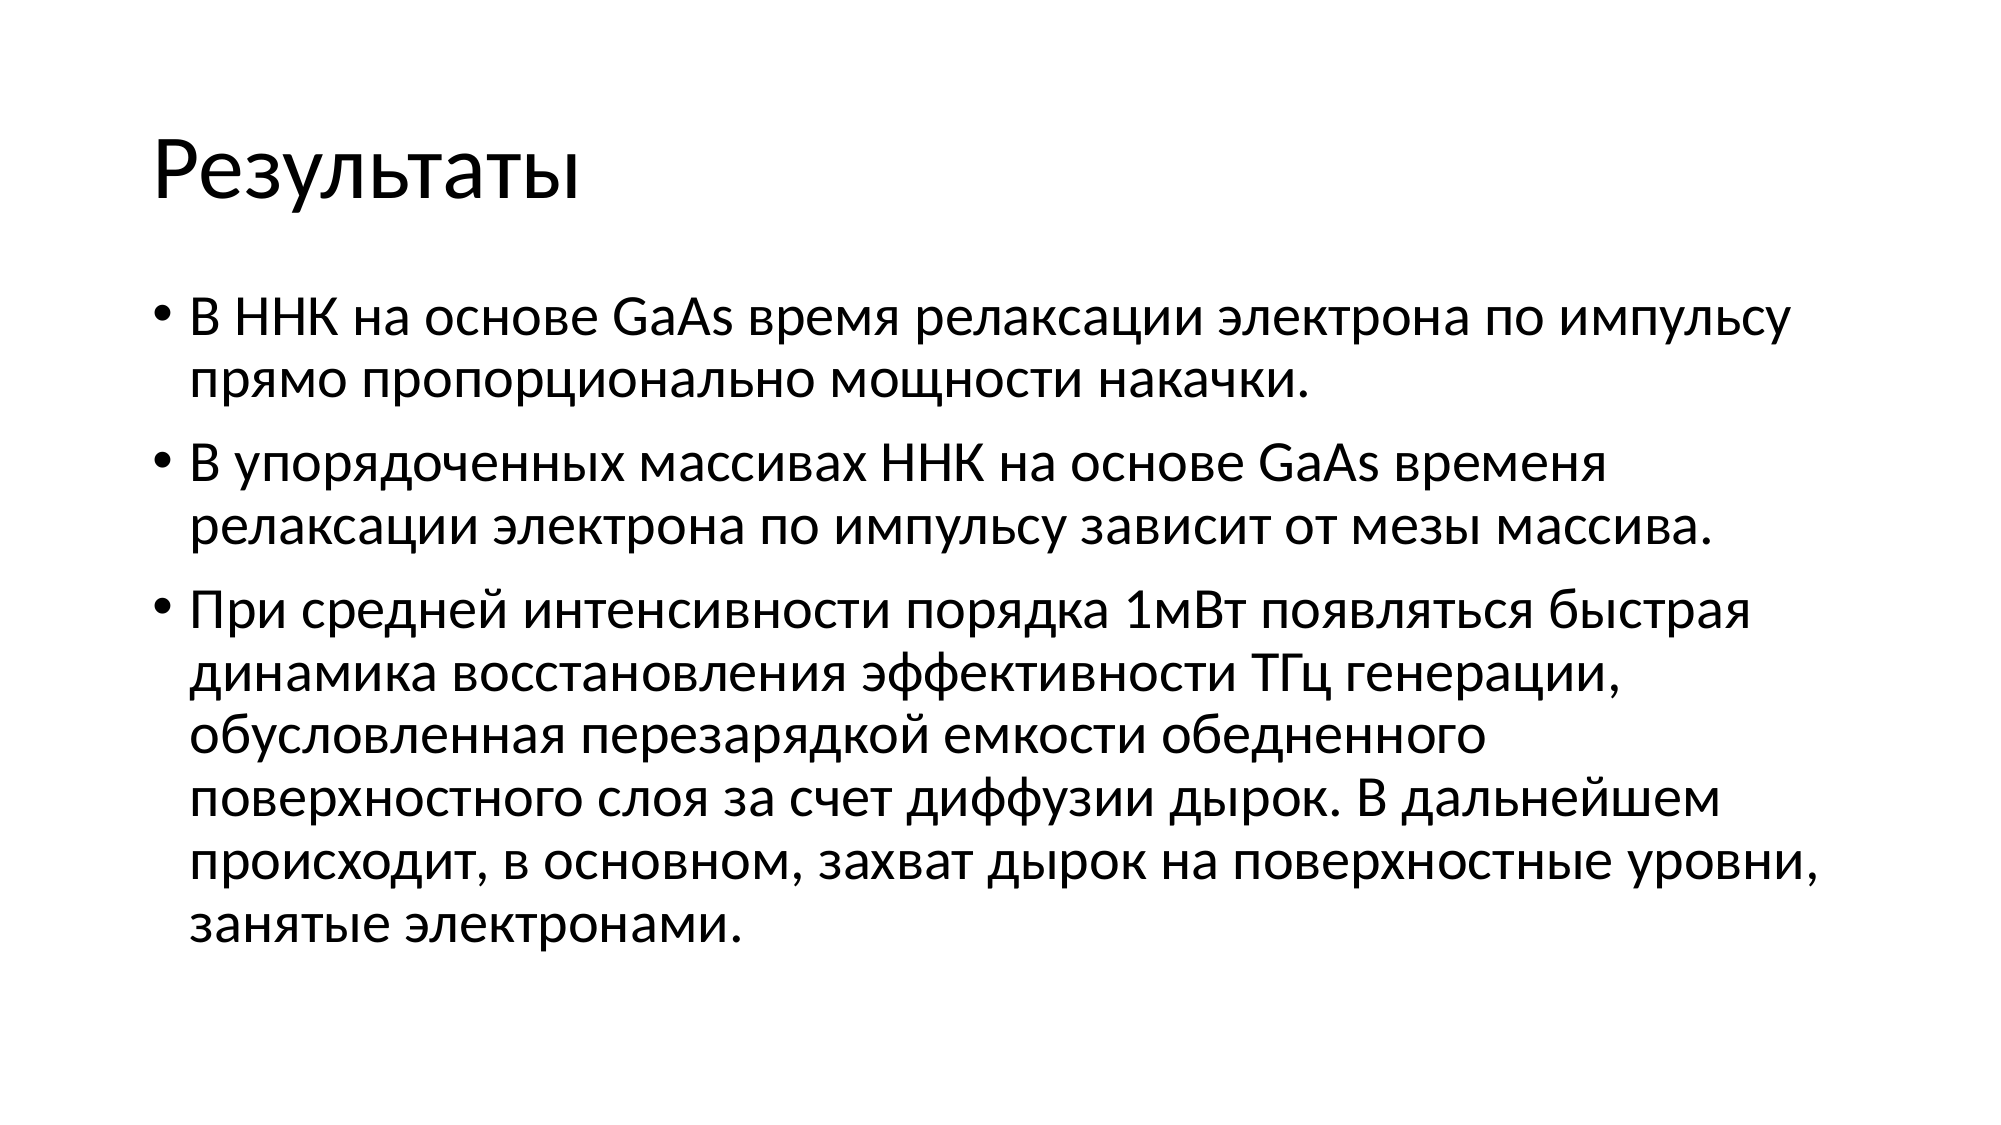

# Результаты
В ННК на основе GaAs время релаксации электрона по импульсу прямо пропорционально мощности накачки.
В упорядоченных массивах ННК на основе GaAs временя релаксации электрона по импульсу зависит от мезы массива.
При средней интенсивности порядка 1мВт появляться быстрая динамика восстановления эффективности ТГц генерации, обусловленная перезарядкой емкости обедненного поверхностного слоя за счет диффузии дырок. В дальнейшем происходит, в основном, захват дырок на поверхностные уровни, занятые электронами.